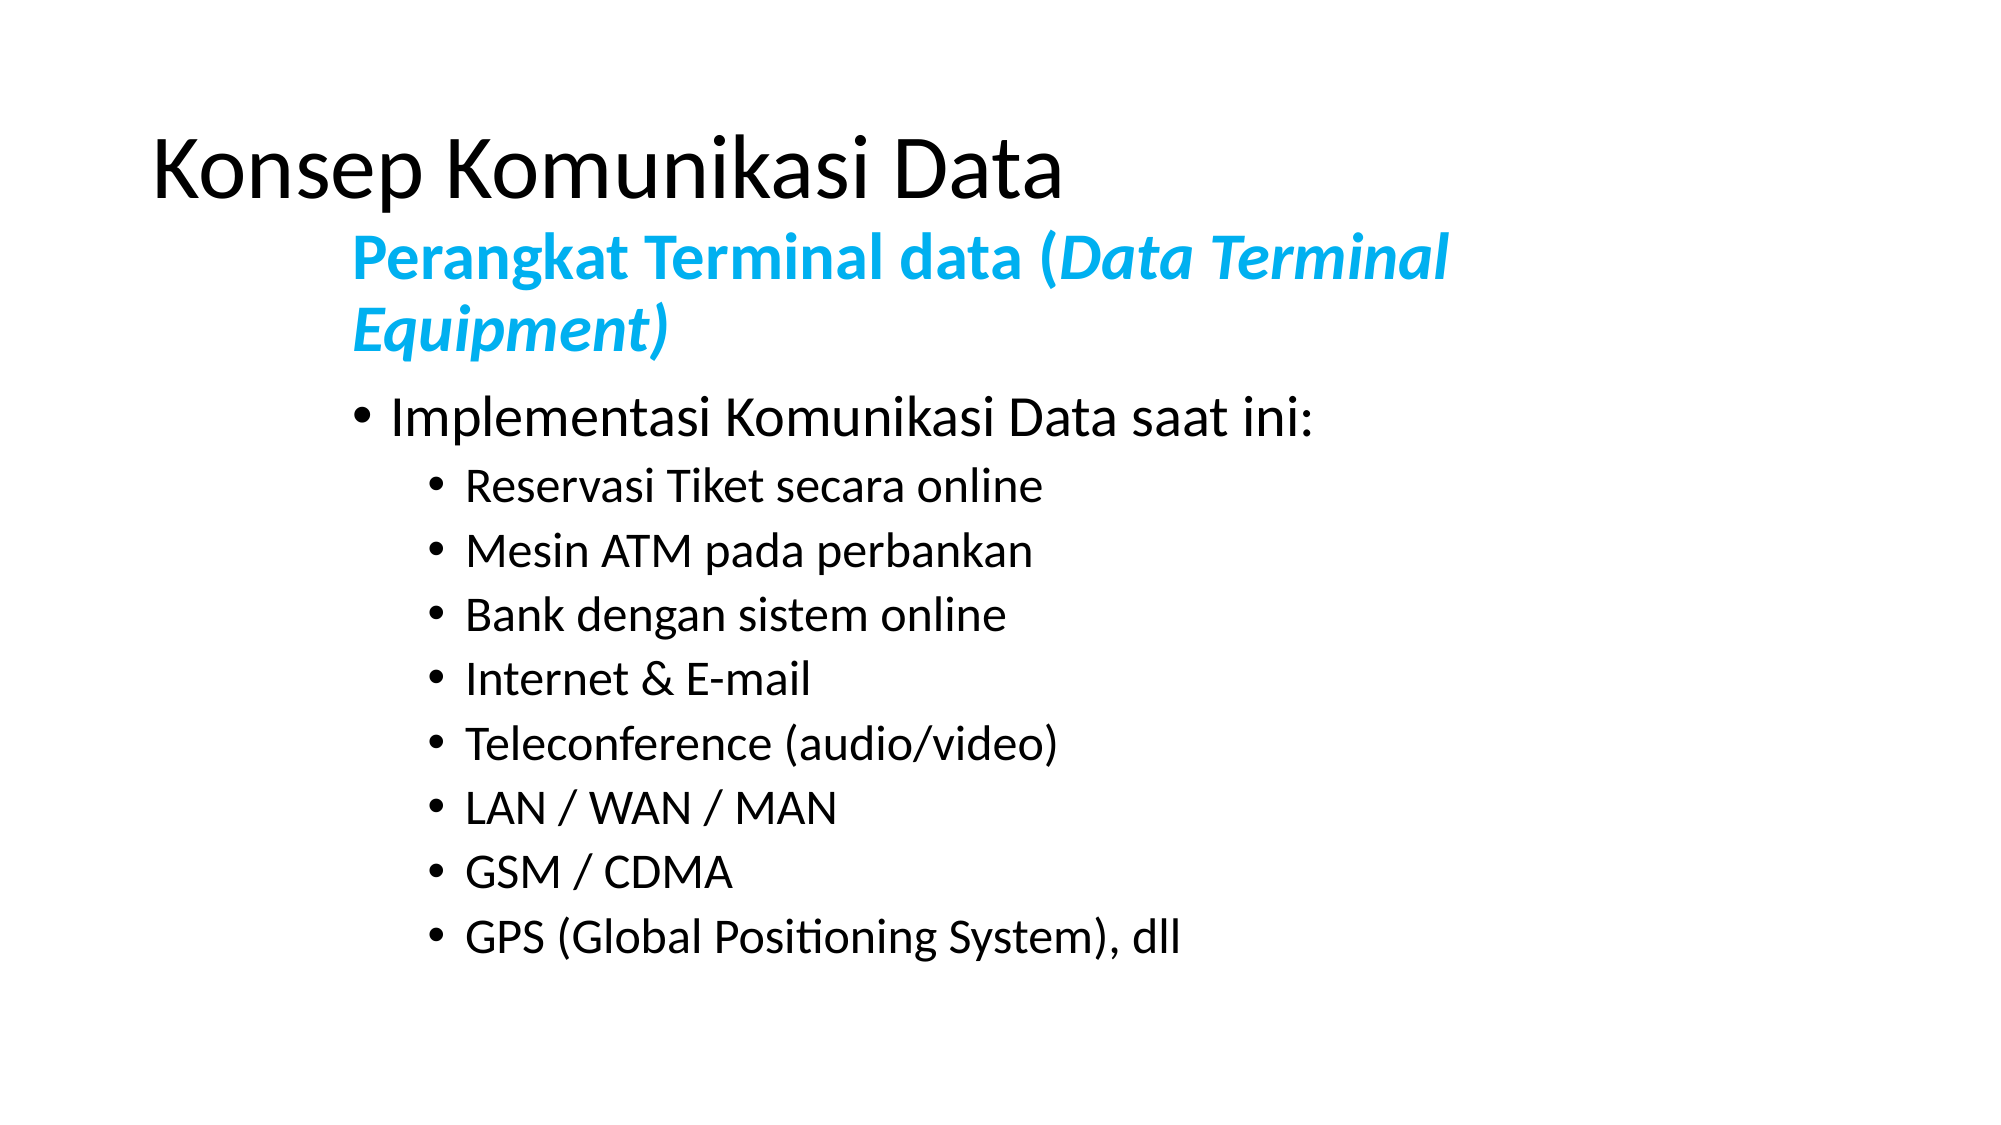

# Konsep Komunikasi Data
Perangkat Terminal data (Data Terminal Equipment)
Implementasi Komunikasi Data saat ini:
Reservasi Tiket secara online
Mesin ATM pada perbankan
Bank dengan sistem online
Internet & E-mail
Teleconference (audio/video)
LAN / WAN / MAN
GSM / CDMA
GPS (Global Positioning System), dll